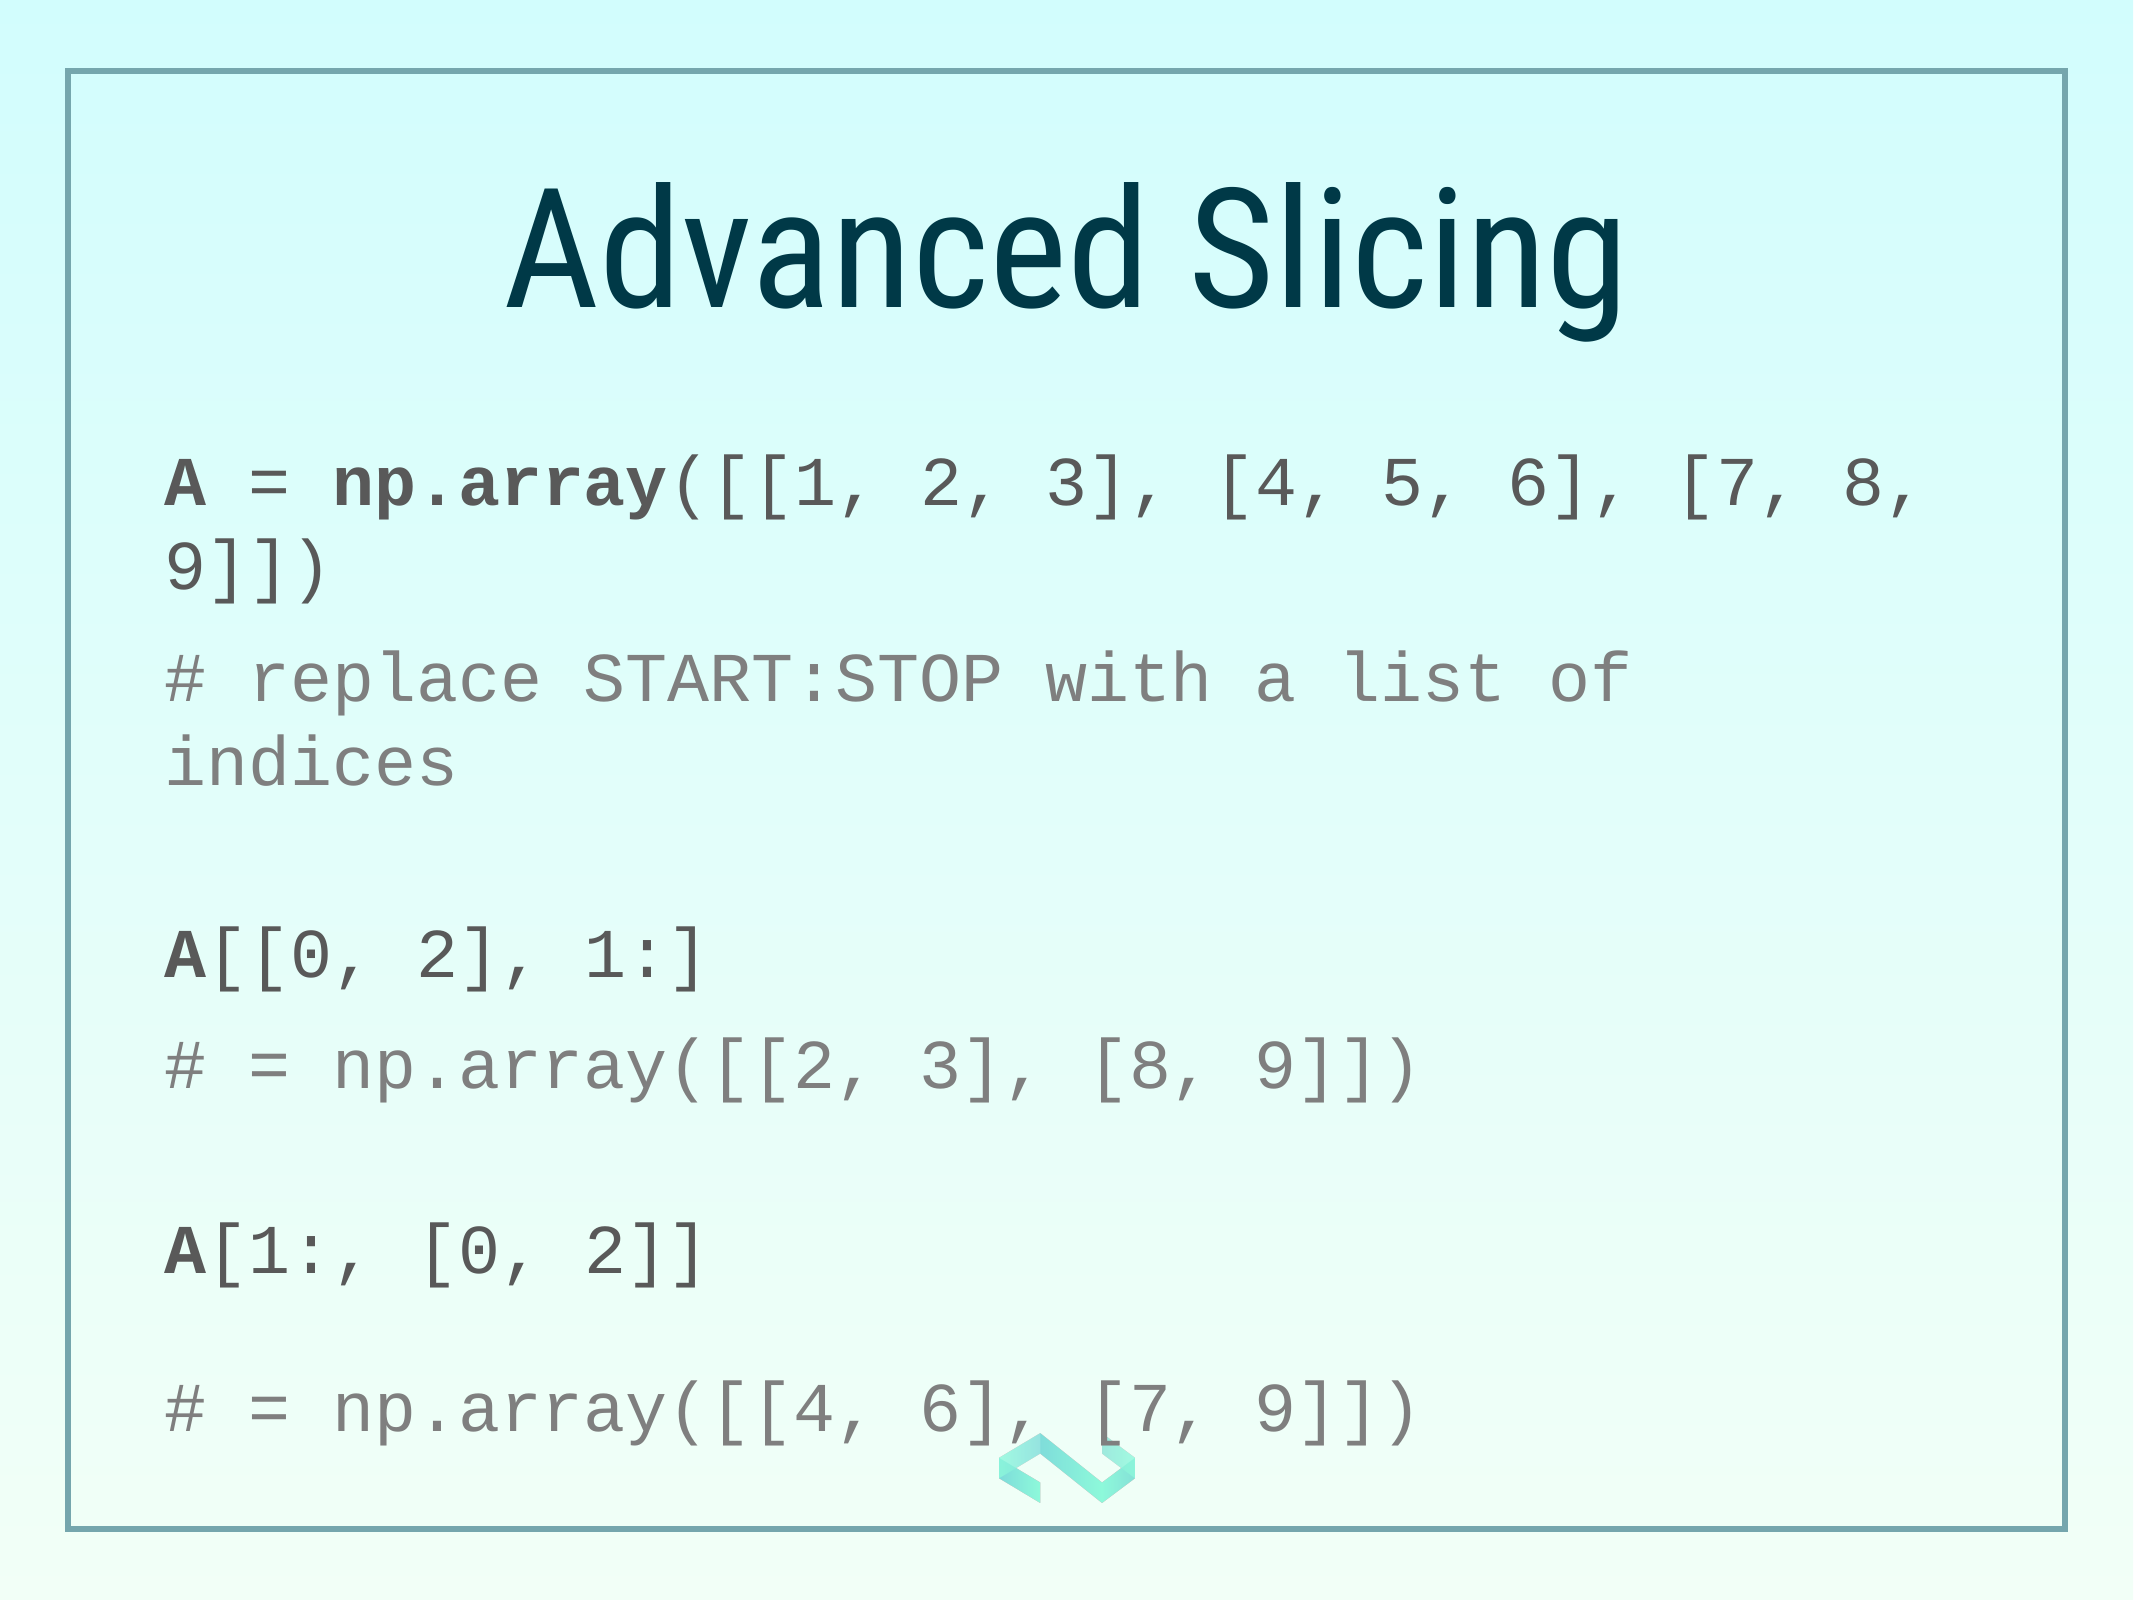

# Advanced Slicing
A = np.array([[1, 2, 3], [4, 5, 6], [7, 8, 9]])
# replace START:STOP with a list of indices
A[[0, 2], 1:]
# = np.array([[2, 3], [8, 9]])
A[1:, [0, 2]]
# = np.array([[4, 6], [7, 9]])